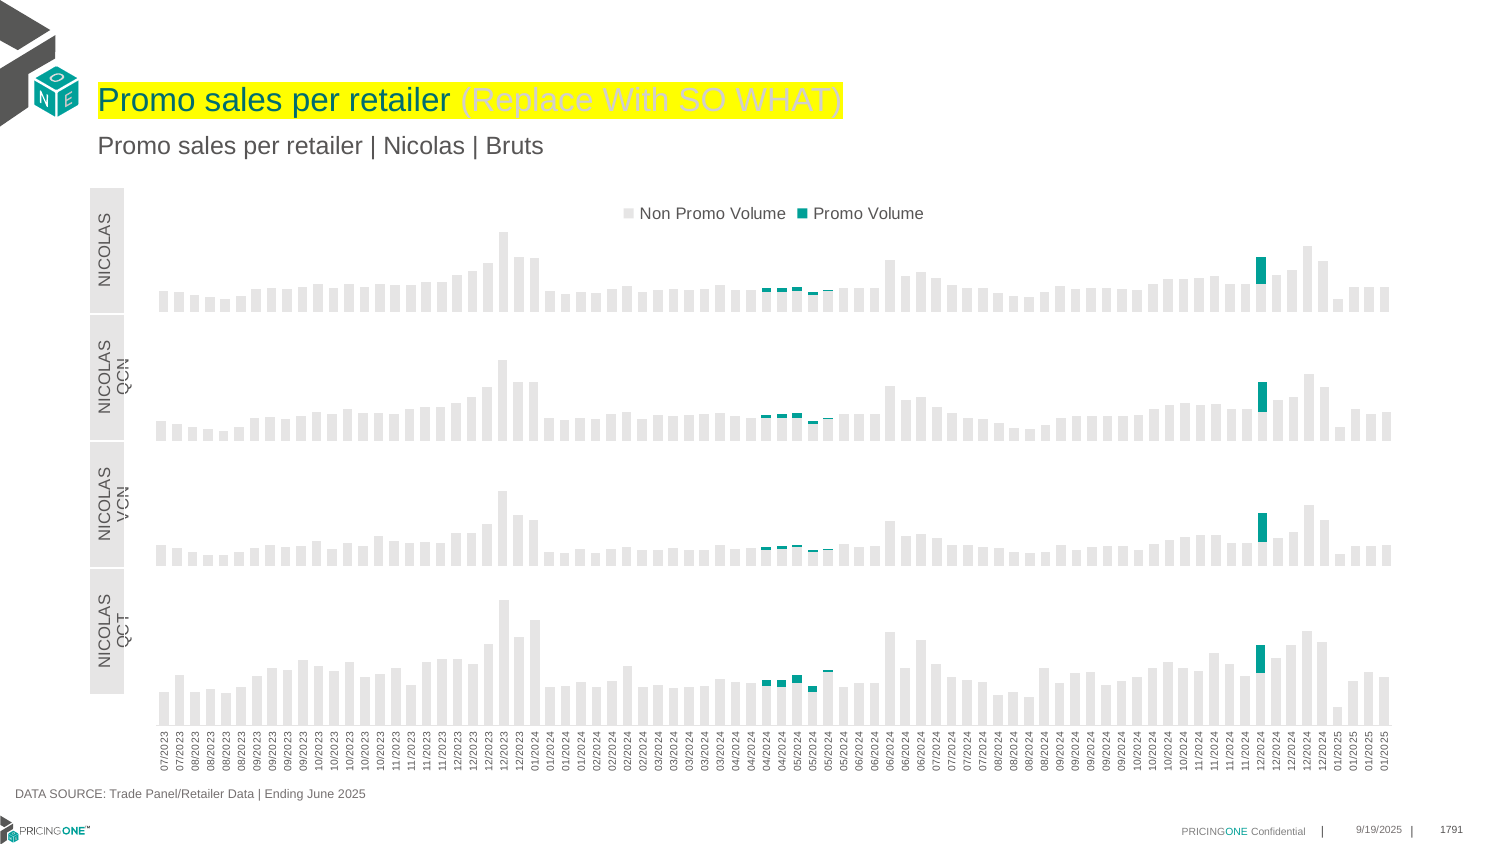

# Promo sales per retailer (Replace With SO WHAT)
Promo sales per retailer | Nicolas | Bruts
| NICOLAS |
| --- |
| NICOLAS QCN |
| NICOLAS VCN |
| NICOLAS QCT |

### Chart

| Category | Non Promo Volume | Promo Volume |
|---|---|---|
| 45130.0 | 2290.0 | 0.0 |
| 45137.0 | 2227.0 | 0.0 |
| 45144.0 | 1850.0 | 0.0 |
| 45151.0 | 1657.0 | 0.0 |
| 45158.0 | 1505.0 | 0.0 |
| 45165.0 | 1834.0 | 0.0 |
| 45172.0 | 2546.0 | 0.0 |
| 45179.0 | 2646.0 | 0.0 |
| 45186.0 | 2610.0 | 0.0 |
| 45193.0 | 2833.0 | 0.0 |
| 45200.0 | 3147.0 | 0.0 |
| 45207.0 | 2653.0 | 0.0 |
| 45214.0 | 3166.0 | 0.0 |
| 45221.0 | 2782.0 | 0.0 |
| 45228.0 | 3079.0 | 0.0 |
| 45235.0 | 3053.0 | 0.0 |
| 45242.0 | 3020.0 | 0.0 |
| 45249.0 | 3359.0 | 0.0 |
| 45256.0 | 3379.0 | 0.0 |
| 45263.0 | 4168.0 | 0.0 |
| 45270.0 | 4578.0 | 0.0 |
| 45277.0 | 5487.0 | 0.0 |
| 45284.0 | 8923.0 | 0.0 |
| 45291.0 | 6097.0 | 0.0 |
| 45298.0 | 5999.0 | 0.0 |
| 45305.0 | 2299.0 | 0.0 |
| 45312.0 | 2033.0 | 0.0 |
| 45319.0 | 2271.0 | 0.0 |
| 45326.0 | 2156.0 | 0.0 |
| 45333.0 | 2570.0 | 0.0 |
| 45340.0 | 2849.0 | 0.0 |
| 45347.0 | 2213.0 | 0.0 |
| 45354.0 | 2457.0 | 0.0 |
| 45361.0 | 2508.0 | 0.0 |
| 45368.0 | 2499.0 | 0.0 |
| 45375.0 | 2558.0 | 0.0 |
| 45382.0 | 3015.0 | 0.0 |
| 45389.0 | 2431.0 | 0.0 |
| 45396.0 | 2406.0 | 0.0 |
| 45403.0 | 2265.0 | 362.0 |
| 45410.0 | 2226.0 | 431.0 |
| 45417.0 | 2363.0 | 443.0 |
| 45424.0 | 1896.0 | 321.0 |
| 45431.0 | 2412.0 | 74.0 |
| 45438.0 | 2701.0 | 0.0 |
| 45445.0 | 2649.0 | 0.0 |
| 45452.0 | 2716.0 | 0.0 |
| 45459.0 | 5806.0 | 0.0 |
| 45466.0 | 3981.0 | 0.0 |
| 45473.0 | 4464.0 | 0.0 |
| 45480.0 | 3753.0 | 0.0 |
| 45487.0 | 2985.0 | 0.0 |
| 45494.0 | 2629.0 | 0.0 |
| 45501.0 | 2654.0 | 0.0 |
| 45508.0 | 2106.0 | 0.0 |
| 45515.0 | 1830.0 | 0.0 |
| 45522.0 | 1710.0 | 0.0 |
| 45529.0 | 2204.0 | 0.0 |
| 45536.0 | 2893.0 | 0.0 |
| 45543.0 | 2605.0 | 0.0 |
| 45550.0 | 2622.0 | 0.0 |
| 45557.0 | 2622.0 | 0.0 |
| 45564.0 | 2617.0 | 0.0 |
| 45571.0 | 2467.0 | 0.0 |
| 45578.0 | 3173.0 | 0.0 |
| 45585.0 | 3636.0 | 0.0 |
| 45592.0 | 3676.0 | 0.0 |
| 45599.0 | 3820.0 | 0.0 |
| 45606.0 | 3977.0 | 0.0 |
| 45613.0 | 3134.0 | 0.0 |
| 45620.0 | 3126.0 | 0.0 |
| 45627.0 | 3150.0 | 2989.0 |
| 45634.0 | 4139.0 | 0.0 |
| 45641.0 | 4670.0 | 0.0 |
| 45648.0 | 7348.0 | 0.0 |
| 45655.0 | 5669.0 | 0.0 |
| 45662.0 | 1460.0 | 0.0 |
| 45669.0 | 2788.0 | 0.0 |
| 45676.0 | 2823.0 | 0.0 |
| 45683.0 | 2814.0 | 0.0 |

### Chart

| Category | Non Promo Volume | Promo Volume |
|---|---|---|
| 45130.0 | 929.0 | 0.0 |
| 45137.0 | 795.0 | 0.0 |
| 45144.0 | 645.0 | 0.0 |
| 45151.0 | 557.0 | 0.0 |
| 45158.0 | 471.0 | 0.0 |
| 45165.0 | 664.0 | 0.0 |
| 45172.0 | 1039.0 | 0.0 |
| 45179.0 | 1087.0 | 0.0 |
| 45186.0 | 993.0 | 0.0 |
| 45193.0 | 1148.0 | 0.0 |
| 45200.0 | 1336.0 | 0.0 |
| 45207.0 | 1243.0 | 0.0 |
| 45214.0 | 1465.0 | 0.0 |
| 45221.0 | 1280.0 | 0.0 |
| 45228.0 | 1282.0 | 0.0 |
| 45235.0 | 1259.0 | 0.0 |
| 45242.0 | 1491.0 | 0.0 |
| 45249.0 | 1575.0 | 0.0 |
| 45256.0 | 1554.0 | 0.0 |
| 45263.0 | 1747.0 | 0.0 |
| 45270.0 | 2021.0 | 0.0 |
| 45277.0 | 2485.0 | 0.0 |
| 45284.0 | 3715.0 | 0.0 |
| 45291.0 | 2689.0 | 0.0 |
| 45298.0 | 2710.0 | 0.0 |
| 45305.0 | 1072.0 | 0.0 |
| 45312.0 | 964.0 | 0.0 |
| 45319.0 | 1060.0 | 0.0 |
| 45326.0 | 1035.0 | 0.0 |
| 45333.0 | 1249.0 | 0.0 |
| 45340.0 | 1319.0 | 0.0 |
| 45347.0 | 1031.0 | 0.0 |
| 45354.0 | 1180.0 | 0.0 |
| 45361.0 | 1136.0 | 0.0 |
| 45368.0 | 1199.0 | 0.0 |
| 45375.0 | 1249.0 | 0.0 |
| 45382.0 | 1292.0 | 0.0 |
| 45389.0 | 1155.0 | 0.0 |
| 45396.0 | 1058.0 | 0.0 |
| 45403.0 | 1051.0 | 161.0 |
| 45410.0 | 1038.0 | 226.0 |
| 45417.0 | 1047.0 | 228.0 |
| 45424.0 | 763.0 | 147.0 |
| 45431.0 | 1042.0 | 31.0 |
| 45438.0 | 1229.0 | 0.0 |
| 45445.0 | 1258.0 | 0.0 |
| 45452.0 | 1257.0 | 0.0 |
| 45459.0 | 2504.0 | 0.0 |
| 45466.0 | 1874.0 | 0.0 |
| 45473.0 | 2002.0 | 0.0 |
| 45480.0 | 1573.0 | 0.0 |
| 45487.0 | 1290.0 | 0.0 |
| 45494.0 | 1077.0 | 0.0 |
| 45501.0 | 1021.0 | 0.0 |
| 45508.0 | 809.0 | 0.0 |
| 45515.0 | 598.0 | 0.0 |
| 45522.0 | 536.0 | 0.0 |
| 45529.0 | 748.0 | 0.0 |
| 45536.0 | 1080.0 | 0.0 |
| 45543.0 | 1145.0 | 0.0 |
| 45550.0 | 1170.0 | 0.0 |
| 45557.0 | 1161.0 | 0.0 |
| 45564.0 | 1167.0 | 0.0 |
| 45571.0 | 1219.0 | 0.0 |
| 45578.0 | 1459.0 | 0.0 |
| 45585.0 | 1667.0 | 0.0 |
| 45592.0 | 1722.0 | 0.0 |
| 45599.0 | 1651.0 | 0.0 |
| 45606.0 | 1695.0 | 0.0 |
| 45613.0 | 1458.0 | 0.0 |
| 45620.0 | 1465.0 | 0.0 |
| 45627.0 | 1320.0 | 1390.0 |
| 45634.0 | 1871.0 | 0.0 |
| 45641.0 | 2028.0 | 0.0 |
| 45648.0 | 3074.0 | 0.0 |
| 45655.0 | 2481.0 | 0.0 |
| 45662.0 | 658.0 | 0.0 |
| 45669.0 | 1454.0 | 0.0 |
| 45676.0 | 1247.0 | 0.0 |
| 45683.0 | 1338.0 | 0.0 |

### Chart

| Category | Non Promo Volume | Promo Volume |
|---|---|---|
| 45130.0 | 596.0 | 0.0 |
| 45137.0 | 532.0 | 0.0 |
| 45144.0 | 414.0 | 0.0 |
| 45151.0 | 311.0 | 0.0 |
| 45158.0 | 310.0 | 0.0 |
| 45165.0 | 401.0 | 0.0 |
| 45172.0 | 526.0 | 0.0 |
| 45179.0 | 591.0 | 0.0 |
| 45186.0 | 547.0 | 0.0 |
| 45193.0 | 581.0 | 0.0 |
| 45200.0 | 722.0 | 0.0 |
| 45207.0 | 499.0 | 0.0 |
| 45214.0 | 655.0 | 0.0 |
| 45221.0 | 583.0 | 0.0 |
| 45228.0 | 859.0 | 0.0 |
| 45235.0 | 707.0 | 0.0 |
| 45242.0 | 662.0 | 0.0 |
| 45249.0 | 700.0 | 0.0 |
| 45256.0 | 650.0 | 0.0 |
| 45263.0 | 947.0 | 0.0 |
| 45270.0 | 940.0 | 0.0 |
| 45277.0 | 1217.0 | 0.0 |
| 45284.0 | 2156.0 | 0.0 |
| 45291.0 | 1454.0 | 0.0 |
| 45298.0 | 1306.0 | 0.0 |
| 45305.0 | 419.0 | 0.0 |
| 45312.0 | 377.0 | 0.0 |
| 45319.0 | 486.0 | 0.0 |
| 45326.0 | 379.0 | 0.0 |
| 45333.0 | 484.0 | 0.0 |
| 45340.0 | 545.0 | 0.0 |
| 45347.0 | 457.0 | 0.0 |
| 45354.0 | 476.0 | 0.0 |
| 45361.0 | 511.0 | 0.0 |
| 45368.0 | 474.0 | 0.0 |
| 45375.0 | 468.0 | 0.0 |
| 45382.0 | 596.0 | 0.0 |
| 45389.0 | 494.0 | 0.0 |
| 45396.0 | 531.0 | 0.0 |
| 45403.0 | 468.0 | 77.0 |
| 45410.0 | 494.0 | 73.0 |
| 45417.0 | 541.0 | 78.0 |
| 45424.0 | 402.0 | 72.0 |
| 45431.0 | 477.0 | 18.0 |
| 45438.0 | 644.0 | 0.0 |
| 45445.0 | 546.0 | 0.0 |
| 45452.0 | 572.0 | 0.0 |
| 45459.0 | 1296.0 | 0.0 |
| 45466.0 | 871.0 | 0.0 |
| 45473.0 | 929.0 | 0.0 |
| 45480.0 | 809.0 | 0.0 |
| 45487.0 | 614.0 | 0.0 |
| 45494.0 | 603.0 | 0.0 |
| 45501.0 | 541.0 | 0.0 |
| 45508.0 | 532.0 | 0.0 |
| 45515.0 | 401.0 | 0.0 |
| 45522.0 | 381.0 | 0.0 |
| 45529.0 | 415.0 | 0.0 |
| 45536.0 | 611.0 | 0.0 |
| 45543.0 | 477.0 | 0.0 |
| 45550.0 | 544.0 | 0.0 |
| 45557.0 | 588.0 | 0.0 |
| 45564.0 | 582.0 | 0.0 |
| 45571.0 | 456.0 | 0.0 |
| 45578.0 | 636.0 | 0.0 |
| 45585.0 | 746.0 | 0.0 |
| 45592.0 | 838.0 | 0.0 |
| 45599.0 | 882.0 | 0.0 |
| 45606.0 | 894.0 | 0.0 |
| 45613.0 | 650.0 | 0.0 |
| 45620.0 | 659.0 | 0.0 |
| 45627.0 | 687.0 | 819.0 |
| 45634.0 | 815.0 | 0.0 |
| 45641.0 | 980.0 | 0.0 |
| 45648.0 | 1738.0 | 0.0 |
| 45655.0 | 1319.0 | 0.0 |
| 45662.0 | 363.0 | 0.0 |
| 45669.0 | 567.0 | 0.0 |
| 45676.0 | 563.0 | 0.0 |
| 45683.0 | 604.0 | 0.0 |

### Chart

| Category | Non Promo Volume | Promo Volume |
|---|---|---|
| 45130.0 | 217.0 | 0.0 |
| 45137.0 | 329.0 | 0.0 |
| 45144.0 | 218.0 | 0.0 |
| 45151.0 | 235.0 | 0.0 |
| 45158.0 | 210.0 | 0.0 |
| 45165.0 | 251.0 | 0.0 |
| 45172.0 | 321.0 | 0.0 |
| 45179.0 | 376.0 | 0.0 |
| 45186.0 | 362.0 | 0.0 |
| 45193.0 | 424.0 | 0.0 |
| 45200.0 | 389.0 | 0.0 |
| 45207.0 | 358.0 | 0.0 |
| 45214.0 | 415.0 | 0.0 |
| 45221.0 | 314.0 | 0.0 |
| 45228.0 | 334.0 | 0.0 |
| 45235.0 | 377.0 | 0.0 |
| 45242.0 | 263.0 | 0.0 |
| 45249.0 | 414.0 | 0.0 |
| 45256.0 | 432.0 | 0.0 |
| 45263.0 | 432.0 | 0.0 |
| 45270.0 | 398.0 | 0.0 |
| 45277.0 | 531.0 | 0.0 |
| 45284.0 | 816.0 | 0.0 |
| 45291.0 | 579.0 | 0.0 |
| 45298.0 | 685.0 | 0.0 |
| 45305.0 | 251.0 | 0.0 |
| 45312.0 | 258.0 | 0.0 |
| 45319.0 | 282.0 | 0.0 |
| 45326.0 | 253.0 | 0.0 |
| 45333.0 | 289.0 | 0.0 |
| 45340.0 | 390.0 | 0.0 |
| 45347.0 | 250.0 | 0.0 |
| 45354.0 | 265.0 | 0.0 |
| 45361.0 | 244.0 | 0.0 |
| 45368.0 | 248.0 | 0.0 |
| 45375.0 | 254.0 | 0.0 |
| 45382.0 | 304.0 | 0.0 |
| 45389.0 | 280.0 | 0.0 |
| 45396.0 | 275.0 | 0.0 |
| 45403.0 | 258.0 | 41.0 |
| 45410.0 | 252.0 | 43.0 |
| 45417.0 | 276.0 | 51.0 |
| 45424.0 | 217.0 | 39.0 |
| 45431.0 | 348.0 | 11.0 |
| 45438.0 | 247.0 | 0.0 |
| 45445.0 | 276.0 | 0.0 |
| 45452.0 | 276.0 | 0.0 |
| 45459.0 | 611.0 | 0.0 |
| 45466.0 | 376.0 | 0.0 |
| 45473.0 | 558.0 | 0.0 |
| 45480.0 | 402.0 | 0.0 |
| 45487.0 | 314.0 | 0.0 |
| 45494.0 | 294.0 | 0.0 |
| 45501.0 | 284.0 | 0.0 |
| 45508.0 | 198.0 | 0.0 |
| 45515.0 | 219.0 | 0.0 |
| 45522.0 | 184.0 | 0.0 |
| 45529.0 | 373.0 | 0.0 |
| 45536.0 | 274.0 | 0.0 |
| 45543.0 | 343.0 | 0.0 |
| 45550.0 | 350.0 | 0.0 |
| 45557.0 | 263.0 | 0.0 |
| 45564.0 | 291.0 | 0.0 |
| 45571.0 | 314.0 | 0.0 |
| 45578.0 | 377.0 | 0.0 |
| 45585.0 | 414.0 | 0.0 |
| 45592.0 | 377.0 | 0.0 |
| 45599.0 | 354.0 | 0.0 |
| 45606.0 | 472.0 | 0.0 |
| 45613.0 | 400.0 | 0.0 |
| 45620.0 | 322.0 | 0.0 |
| 45627.0 | 342.0 | 185.0 |
| 45634.0 | 439.0 | 0.0 |
| 45641.0 | 525.0 | 0.0 |
| 45648.0 | 615.0 | 0.0 |
| 45655.0 | 543.0 | 0.0 |
| 45662.0 | 120.0 | 0.0 |
| 45669.0 | 287.0 | 0.0 |
| 45676.0 | 349.0 | 0.0 |
| 45683.0 | 314.0 | 0.0 |
DATA SOURCE: Trade Panel/Retailer Data | Ending June 2025

9/19/2025
1791